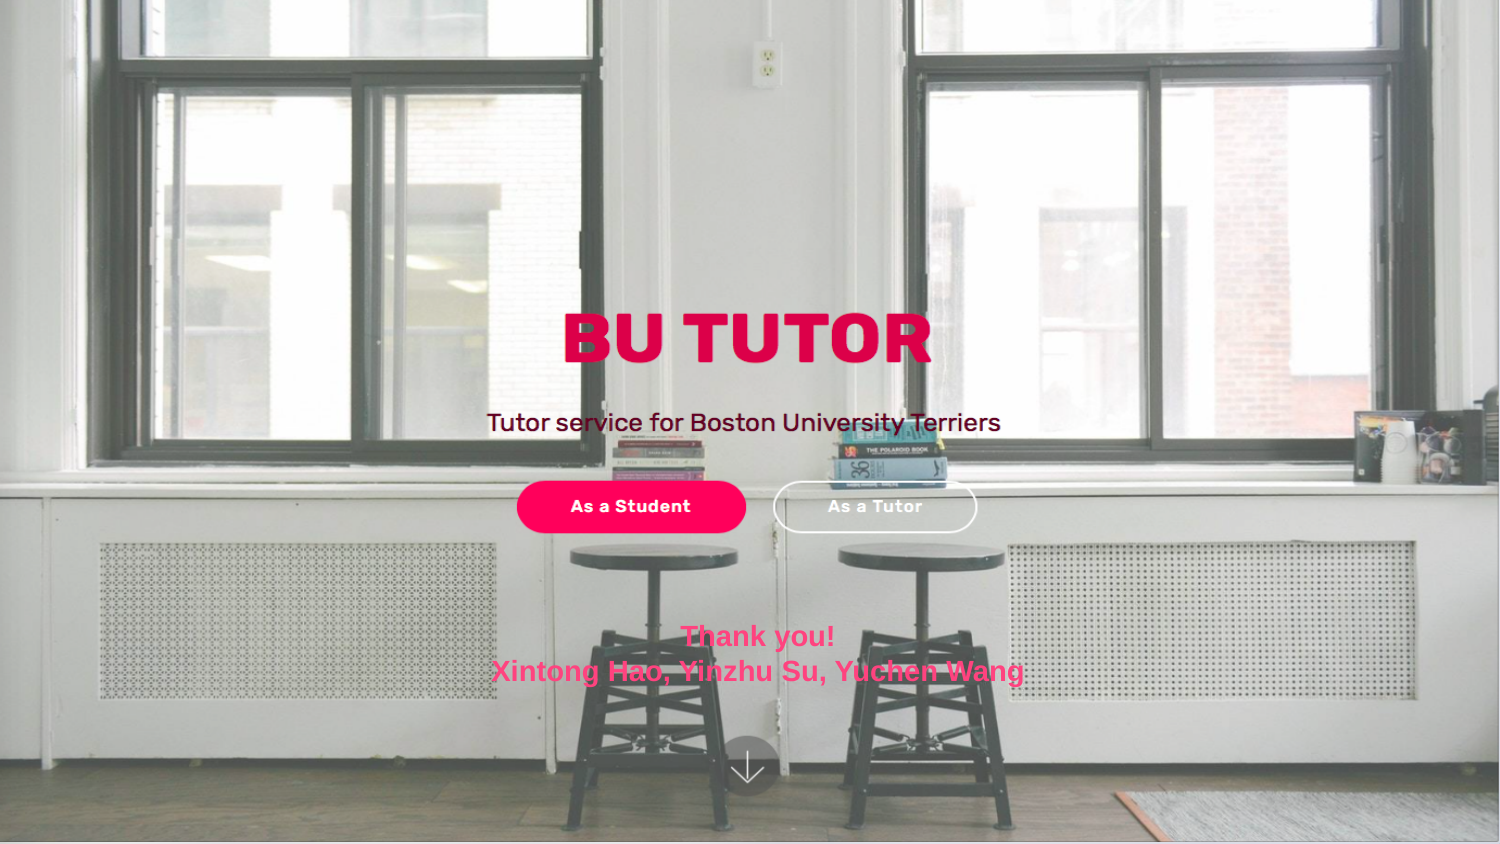

Thank you!
Xintong Hao, Yinzhu Su, Yuchen Wang